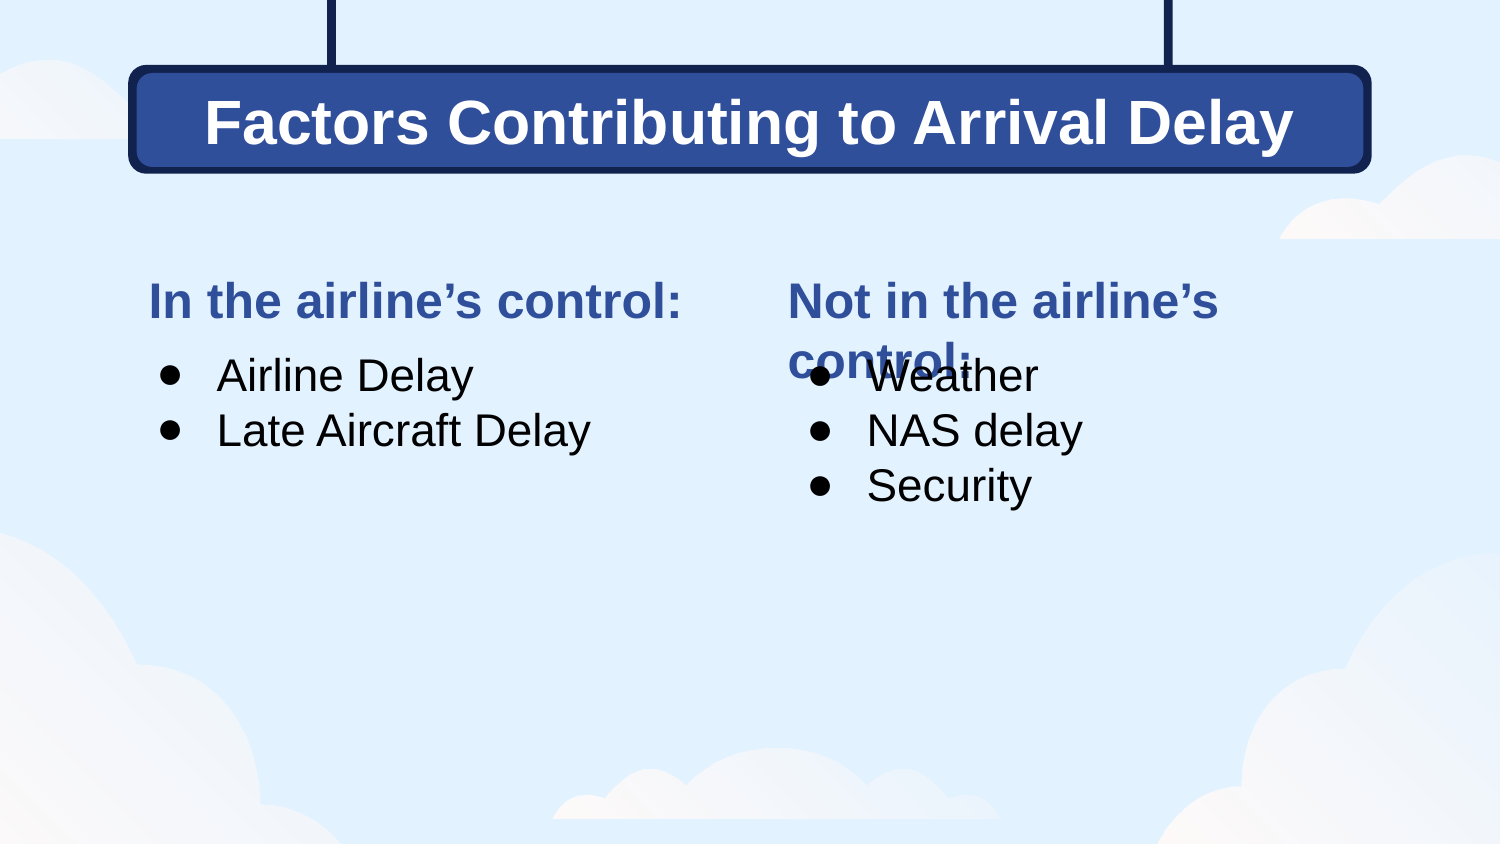

# Factors Contributing to Arrival Delay
In the airline’s control:
Not in the airline’s control:
Airline Delay
Late Aircraft Delay
Weather
NAS delay
Security